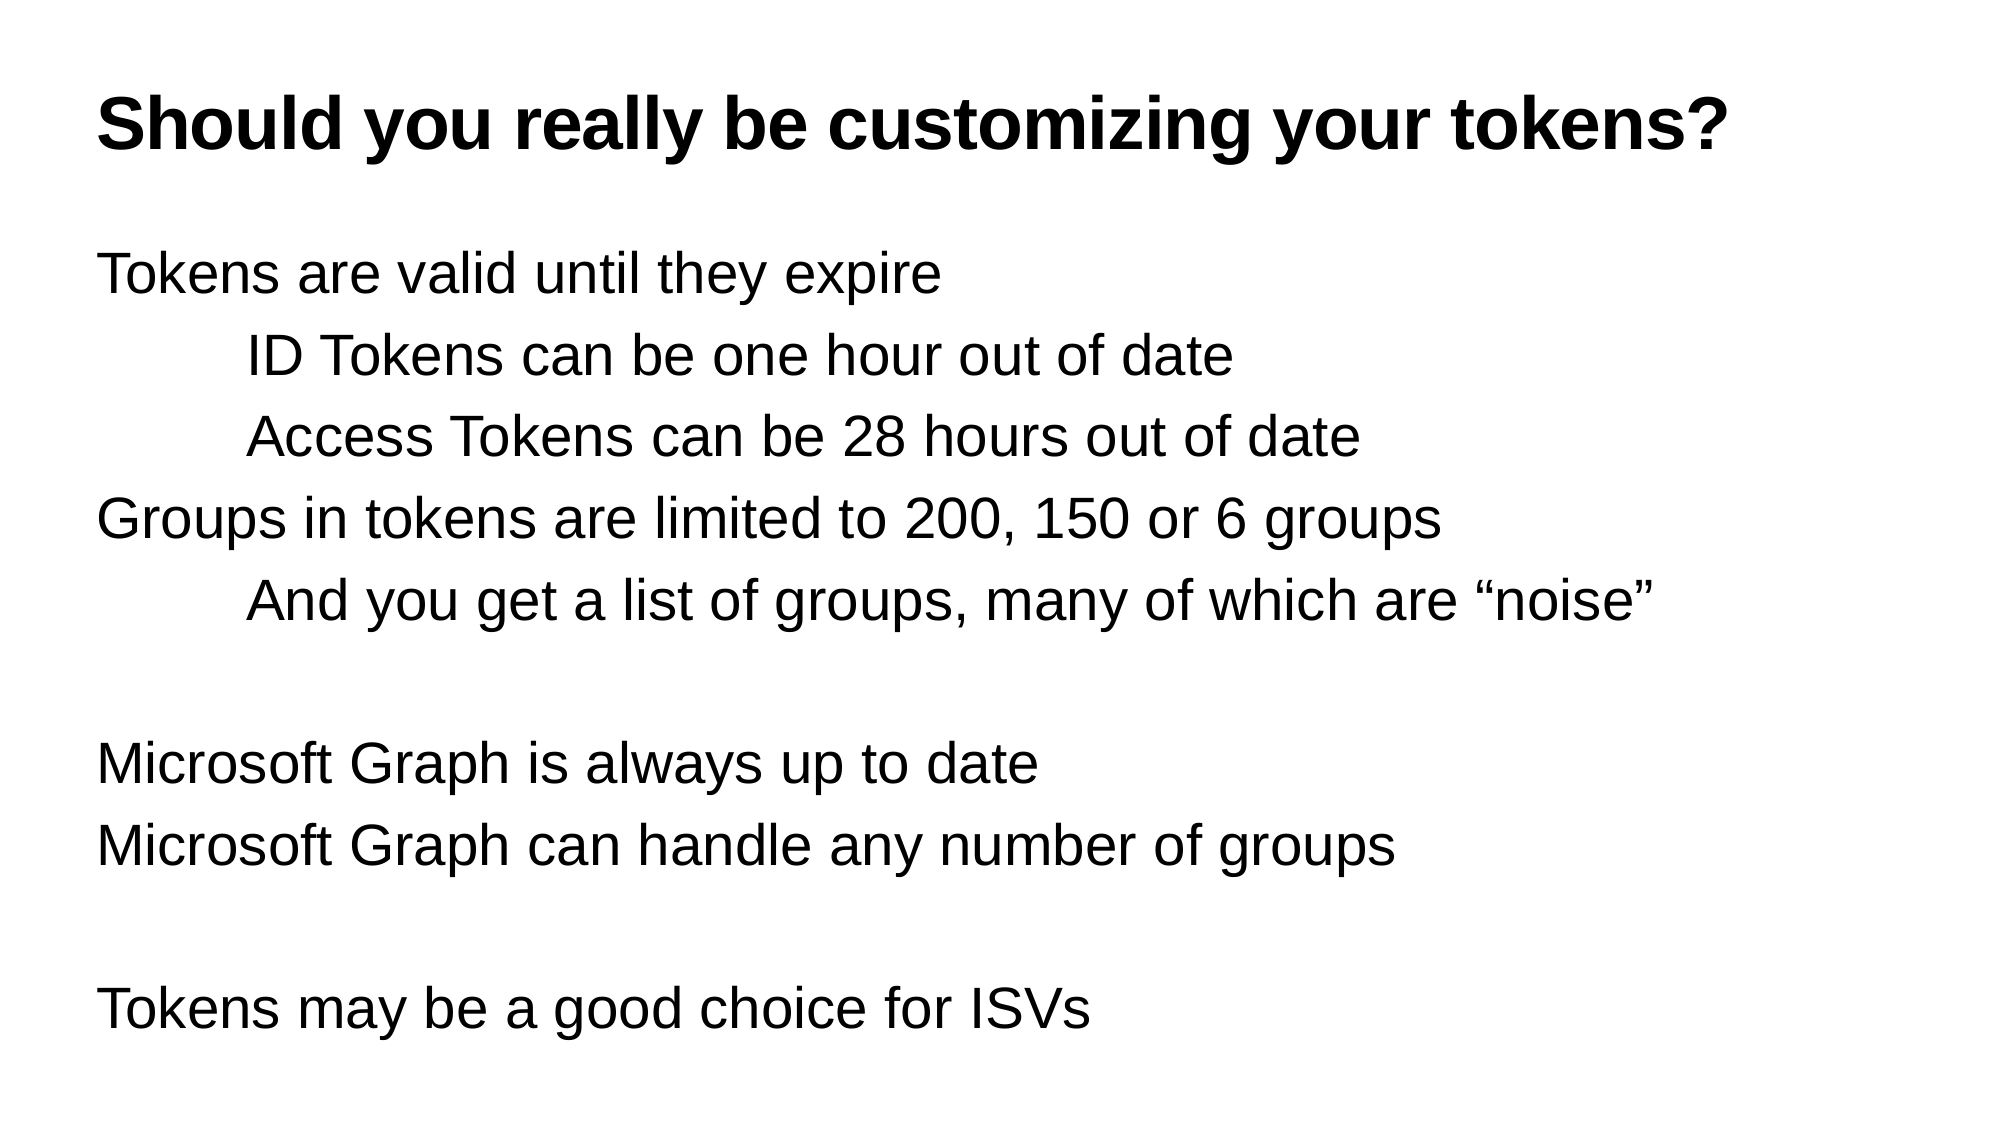

# Should you really be customizing your tokens?
Tokens are valid until they expire
	ID Tokens can be one hour out of date
	Access Tokens can be 28 hours out of date
Groups in tokens are limited to 200, 150 or 6 groups
	And you get a list of groups, many of which are “noise”

Microsoft Graph is always up to date
Microsoft Graph can handle any number of groups

Tokens may be a good choice for ISVs